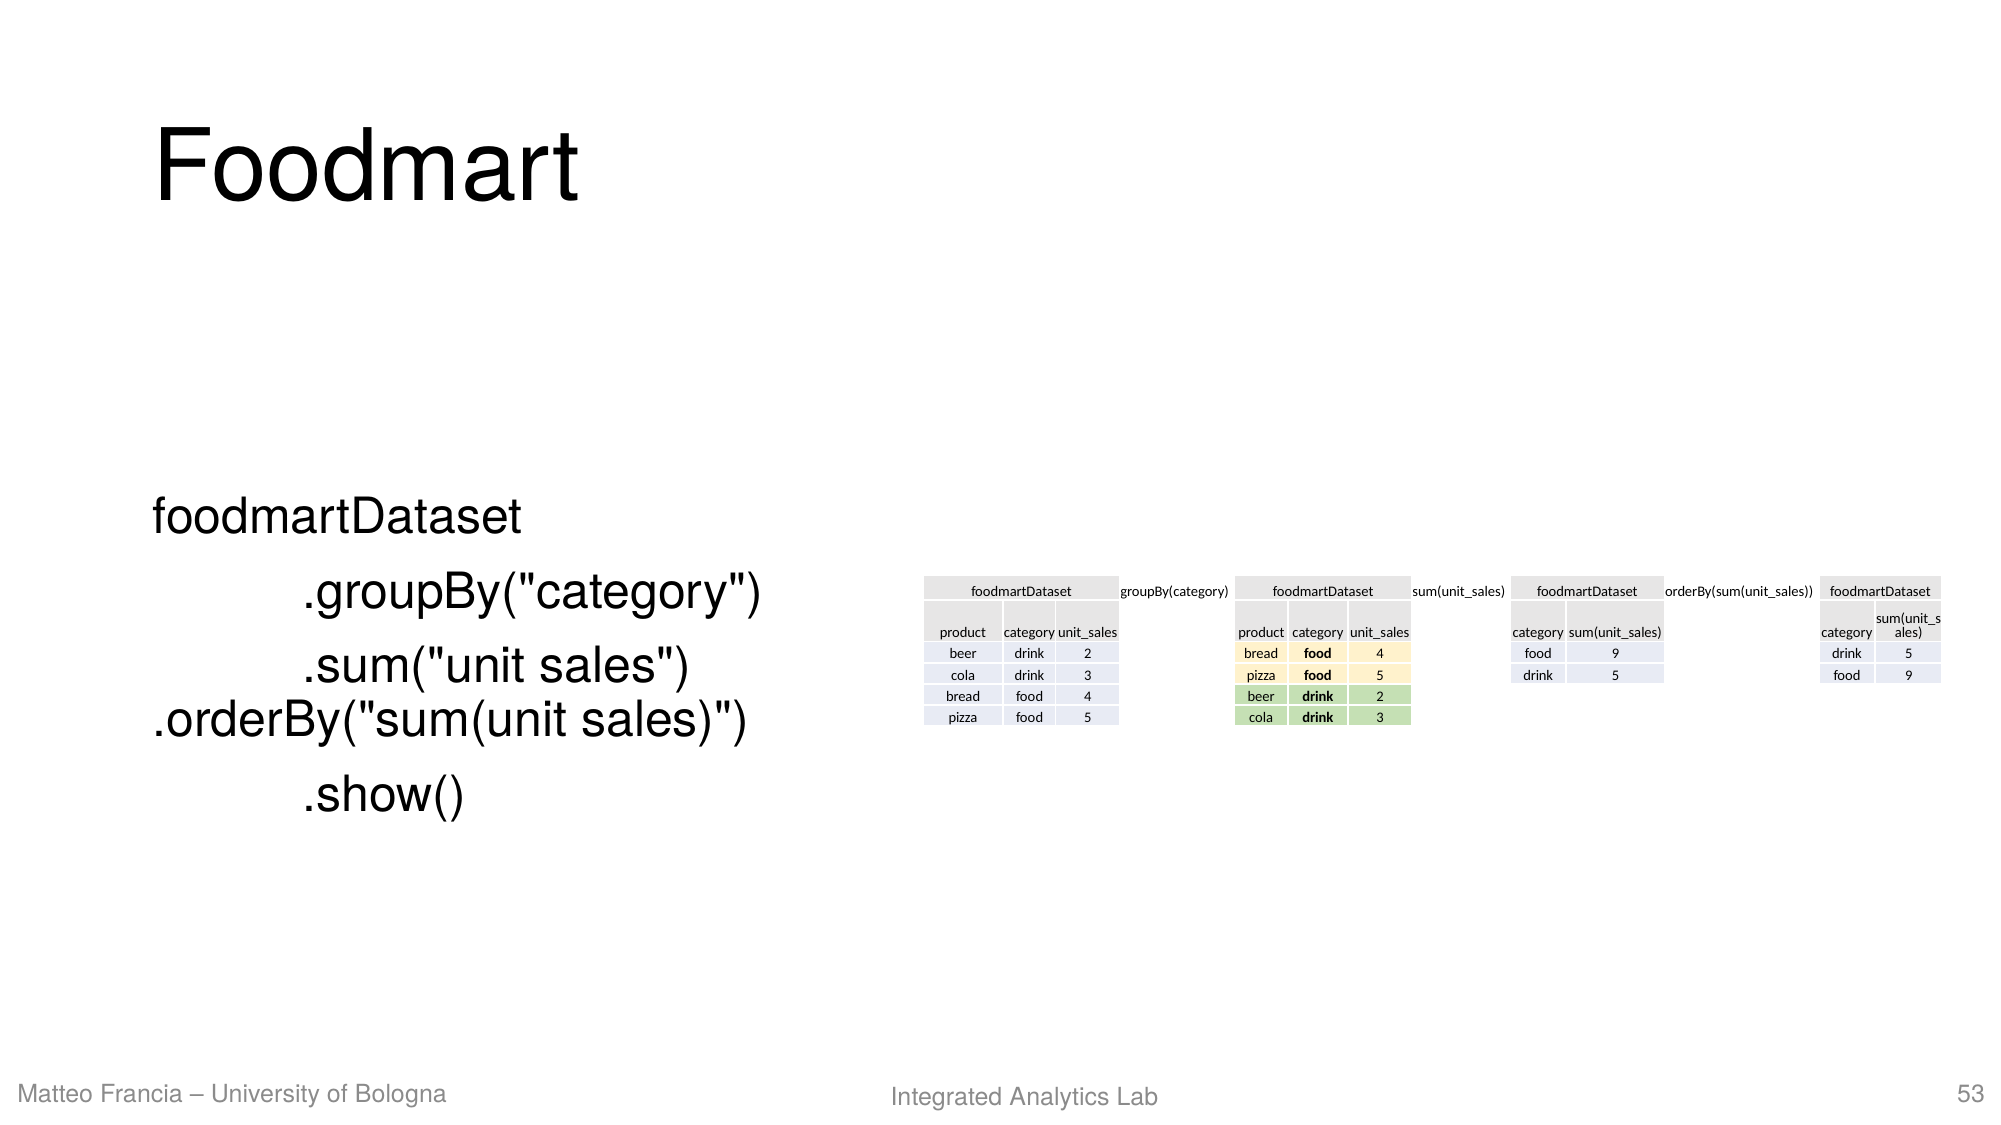

# Foodmart
foodmartDataset
	.groupBy("category")
	.sum("unit sales")	.orderBy("sum(unit sales)")
	.show()
| foodmartDataset |  |  | groupBy(category) | foodmartDataset |  |  | sum(unit\_sales) | foodmartDataset |  | orderBy(sum(unit\_sales)) | foodmartDataset |  |
| --- | --- | --- | --- | --- | --- | --- | --- | --- | --- | --- | --- | --- |
| product | category | unit\_sales |  | product | category | unit\_sales |  | category | sum(unit\_sales) |  | category | sum(unit\_sales) |
| beer | drink | 2 |  | bread | food | 4 |  | food | 9 |  | drink | 5 |
| cola | drink | 3 |  | pizza | food | 5 |  | drink | 5 |  | food | 9 |
| bread | food | 4 |  | beer | drink | 2 |  |  |  |  |  |  |
| pizza | food | 5 |  | cola | drink | 3 |  |  |  |  |  |  |

53
Matteo Francia – University of Bologna